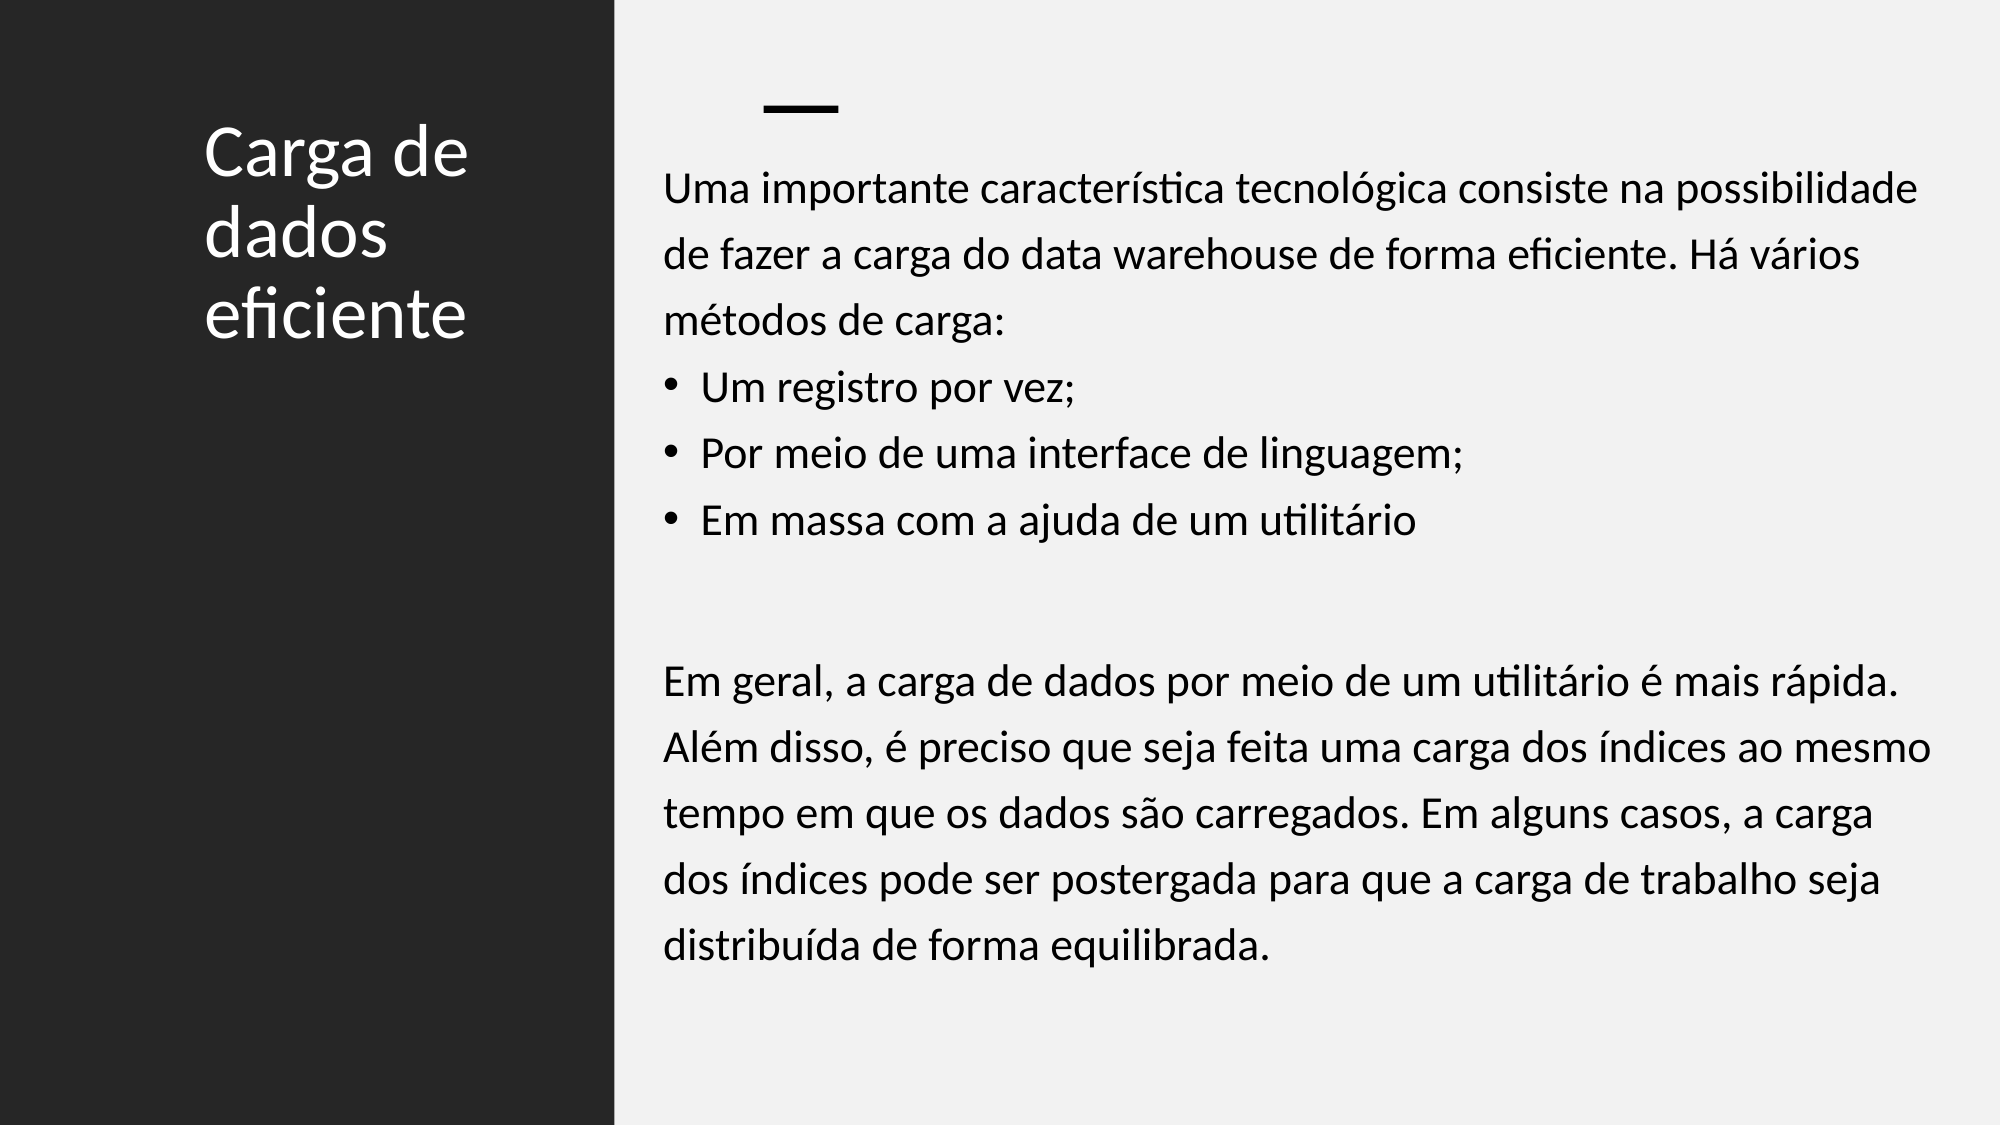

# Carga de dados eficiente

Uma importante característica tecnológica consiste na possibilidade de fazer a carga do data warehouse de forma eficiente. Há vários métodos de carga:
Um registro por vez;
Por meio de uma interface de linguagem;
Em massa com a ajuda de um utilitário

Em geral, a carga de dados por meio de um utilitário é mais rápida. Além disso, é preciso que seja feita uma carga dos índices ao mesmo tempo em que os dados são carregados. Em alguns casos, a carga dos índices pode ser postergada para que a carga de trabalho seja distribuída de forma equilibrada.